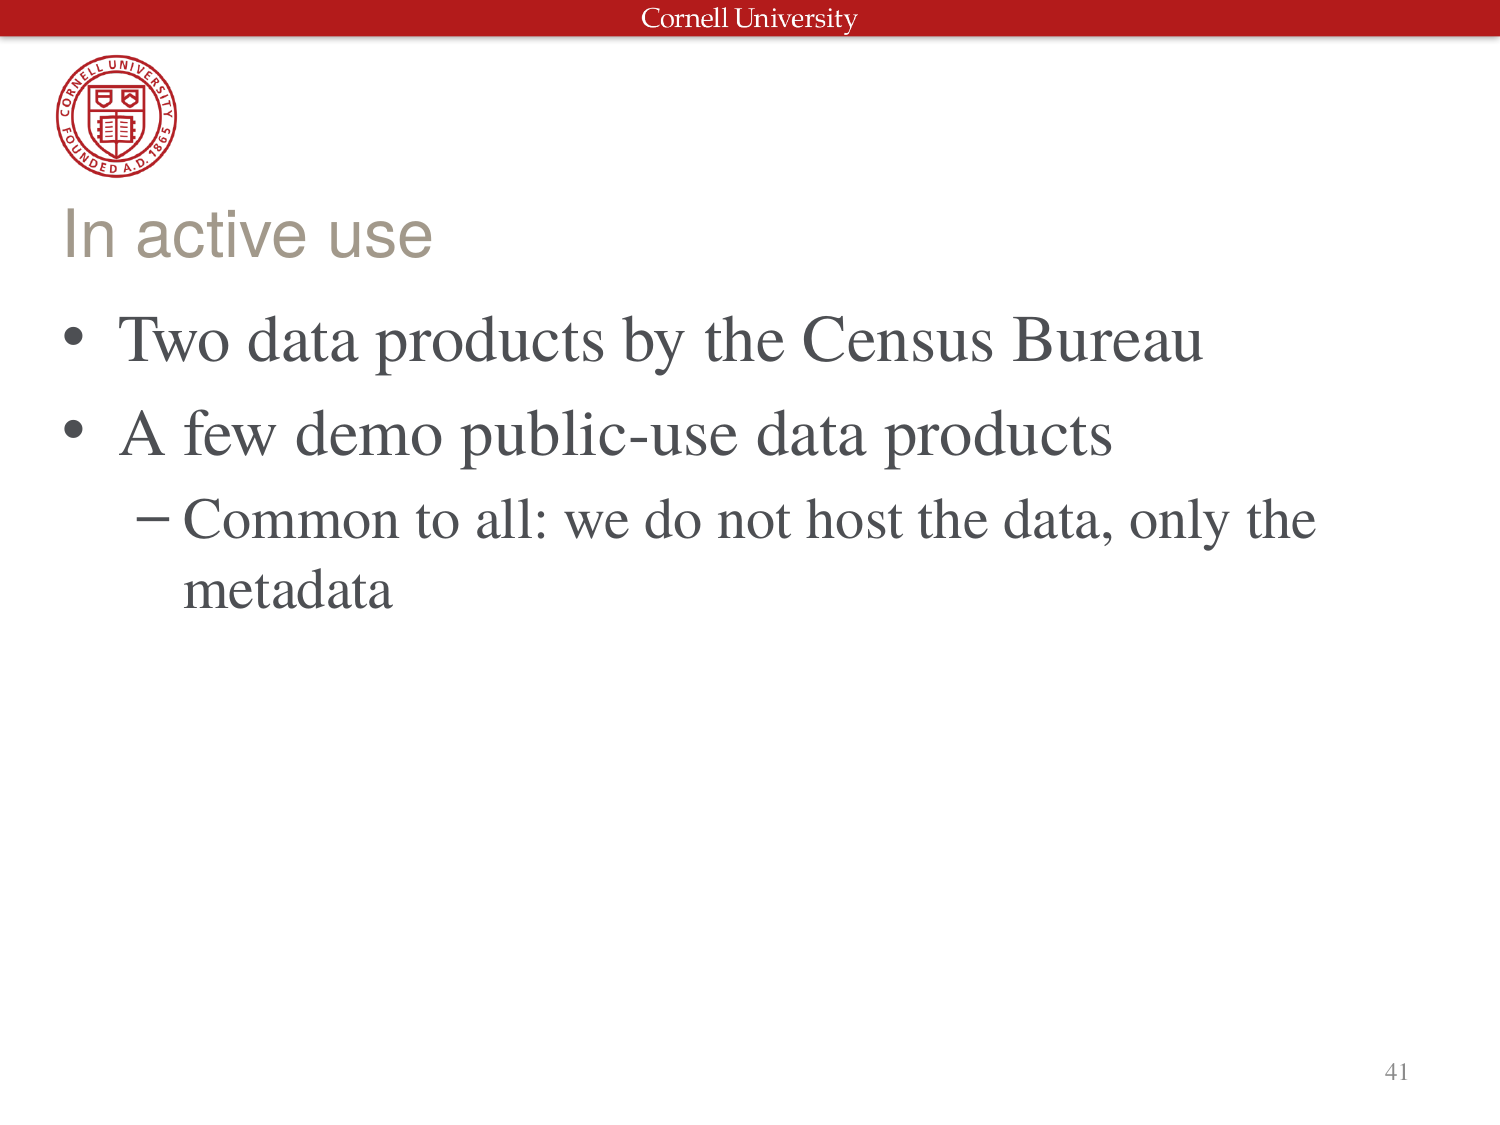

# In active use
Two data products by the Census Bureau
A few demo public-use data products
Common to all: we do not host the data, only the metadata
41